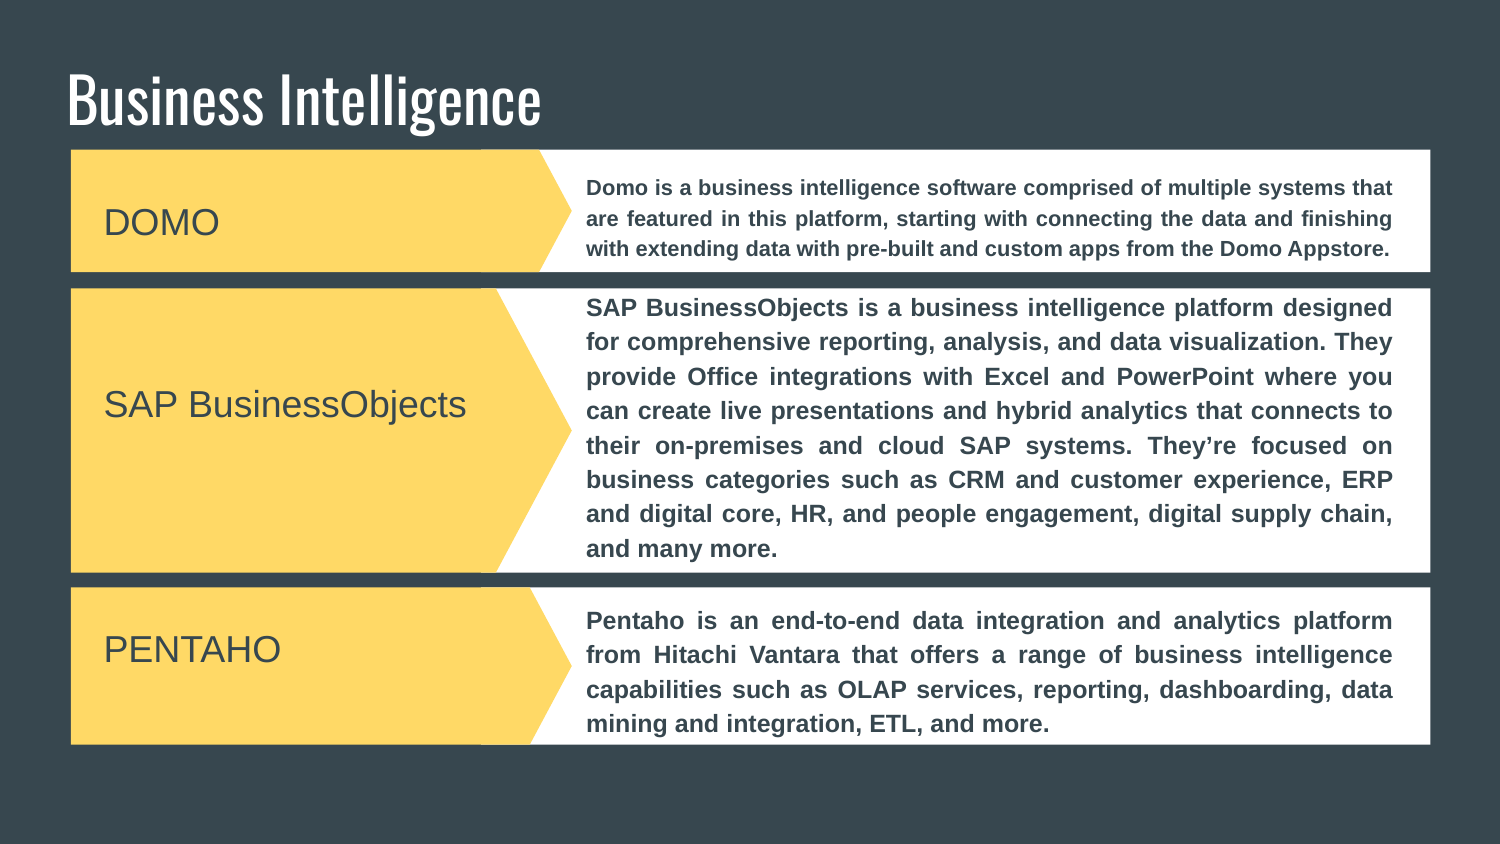

# Business Intelligence

Domo is a business intelligence software comprised of multiple systems that are featured in this platform, starting with connecting the data and finishing with extending data with pre-built and custom apps from the Domo Appstore.
DOMO

SAP BusinessObjects is a business intelligence platform designed for comprehensive reporting, analysis, and data visualization. They provide Office integrations with Excel and PowerPoint where you can create live presentations and hybrid analytics that connects to their on-premises and cloud SAP systems. They’re focused on business categories such as CRM and customer experience, ERP and digital core, HR, and people engagement, digital supply chain, and many more.
SAP BusinessObjects
PENTAHO

Pentaho is an end-to-end data integration and analytics platform from Hitachi Vantara that offers a range of business intelligence capabilities such as OLAP services, reporting, dashboarding, data mining and integration, ETL, and more.